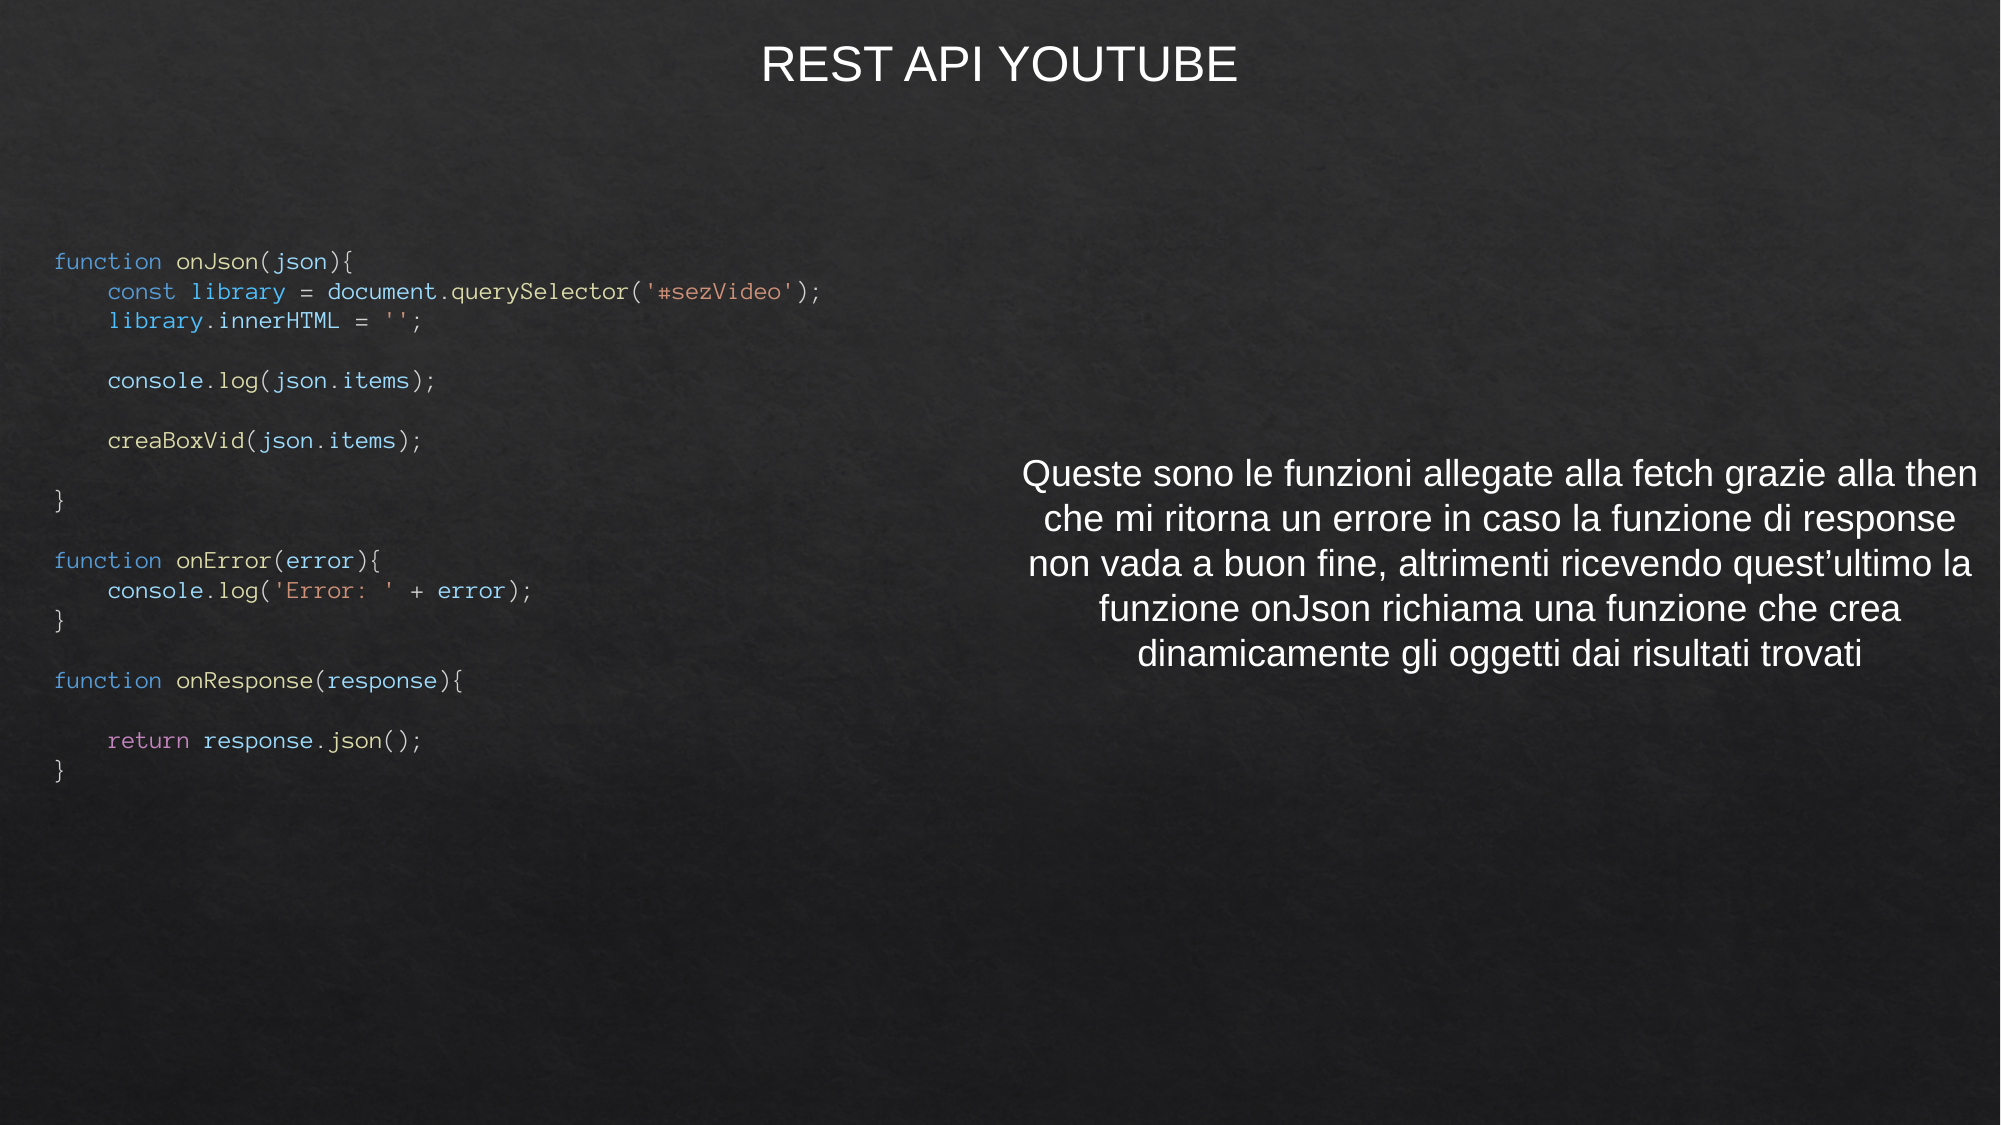

REST API YOUTUBE
function onJson(json){
    const library = document.querySelector('#sezVideo');
    library.innerHTML = '';

    console.log(json.items);

    creaBoxVid(json.items);
}
function onError(error){
    console.log('Error: ' + error);
}
function onResponse(response){
    return response.json();
}
Queste sono le funzioni allegate alla fetch grazie alla then che mi ritorna un errore in caso la funzione di response non vada a buon fine, altrimenti ricevendo quest’ultimo la funzione onJson richiama una funzione che crea dinamicamente gli oggetti dai risultati trovati